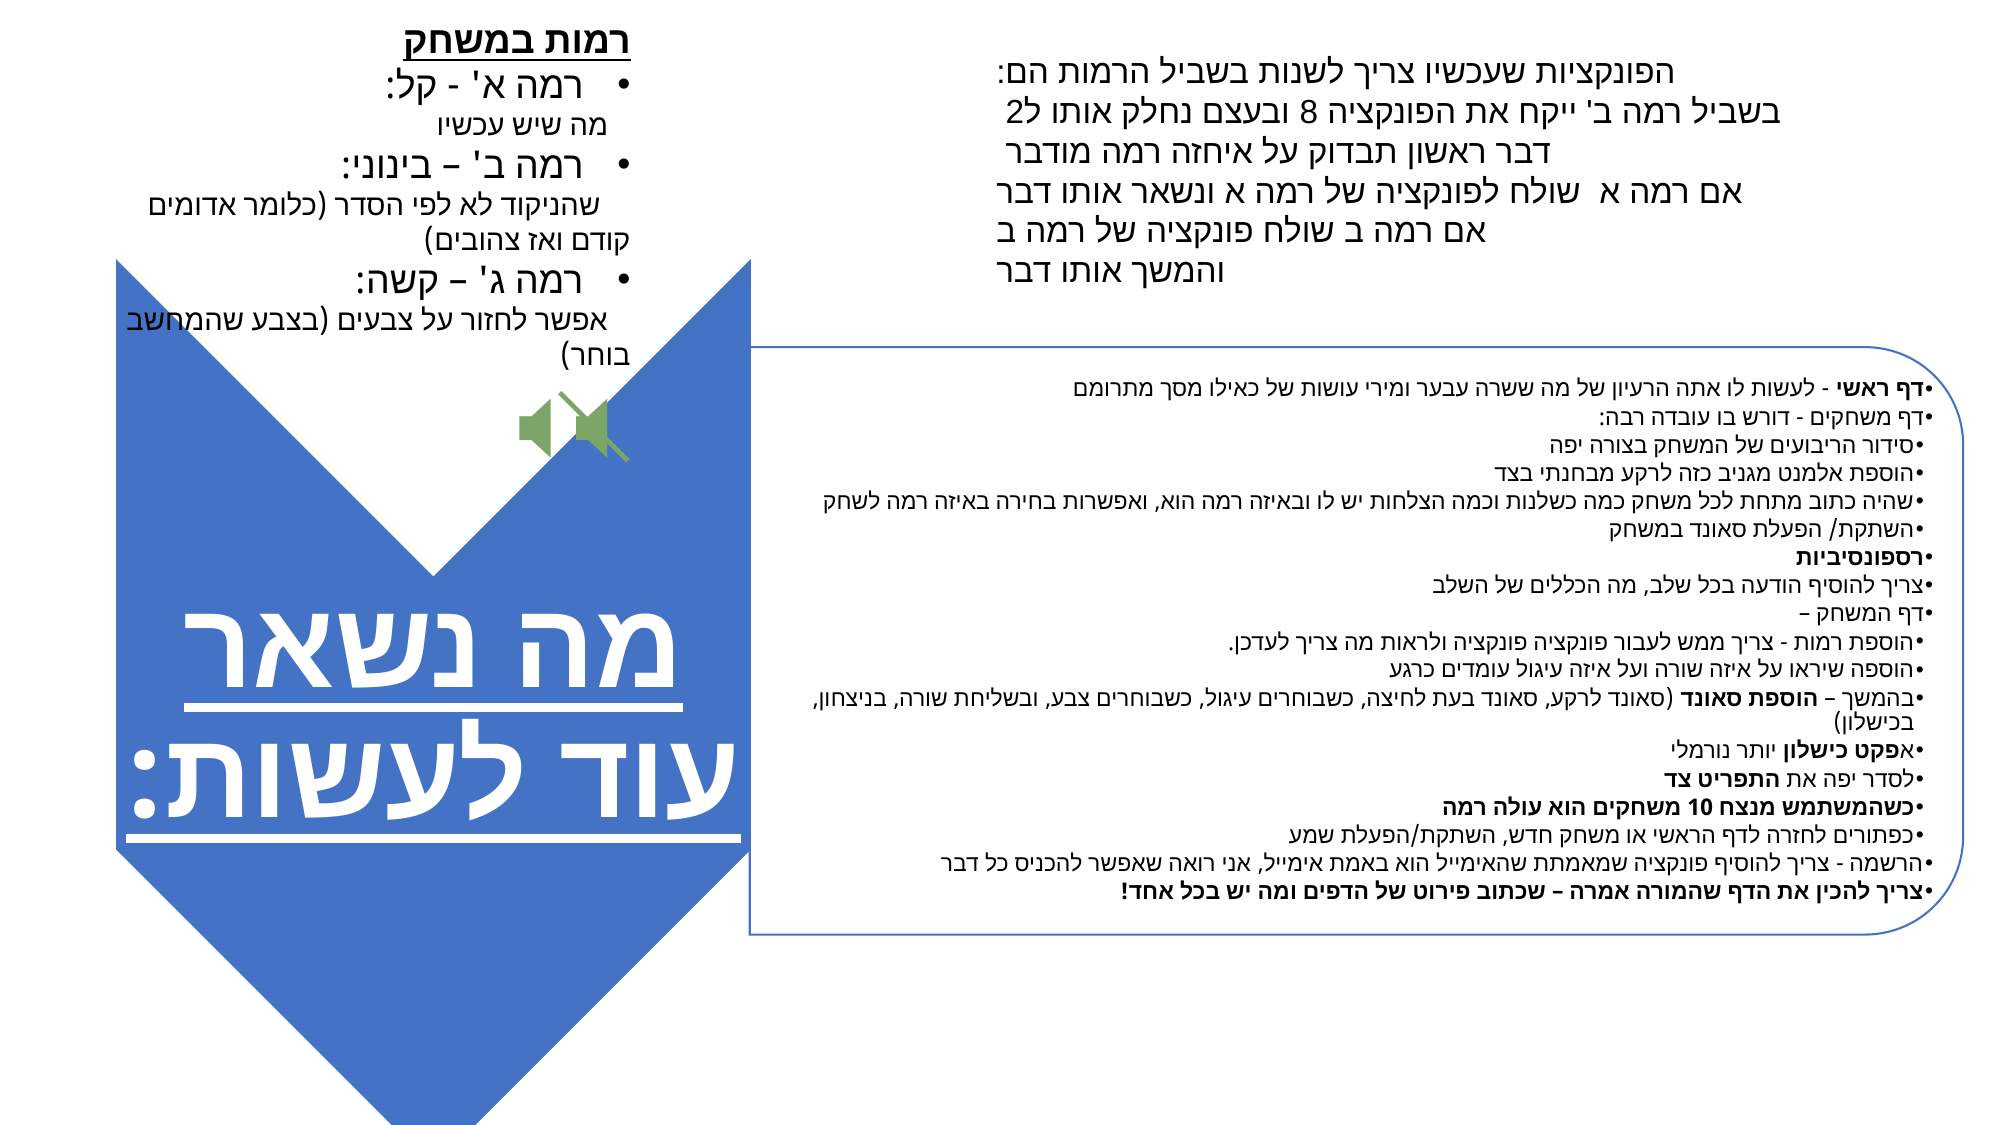

רמות במשחק
רמה א' - קל:
   מה שיש עכשיו
רמה ב' – בינוני:
    שהניקוד לא לפי הסדר (כלומר אדומים קודם ואז צהובים)
רמה ג' – קשה:
   אפשר לחזור על צבעים (בצבע שהמחשב בוחר)
🔇🔈

הפונקציות שעכשיו צריך לשנות בשביל הרמות הם:
בשביל רמה ב' ייקח את הפונקציה 8 ובעצם נחלק אותו ל2
דבר ראשון תבדוק על איחזה רמה מודבר
אם רמה א  שולח לפונקציה של רמה א ונשאר אותו דבר
אם רמה ב שולח פונקציה של רמה ב
והמשך אותו דבר

מה נשאר עוד לעשות:
דף ראשי - לעשות לו אתה הרעיון של מה ששרה עבער ומירי עושות של כאילו מסך מתרומם
דף משחקים - דורש בו עובדה רבה:
סידור הריבועים של המשחק בצורה יפה
הוספת אלמנט מגניב כזה לרקע מבחנתי בצד
שהיה כתוב מתחת לכל משחק כמה כשלנות וכמה הצלחות יש לו ובאיזה רמה הוא, ואפשרות בחירה באיזה רמה לשחק
השתקת/ הפעלת סאונד במשחק
רספונסיביות
צריך להוסיף הודעה בכל שלב, מה הכללים של השלב
דף המשחק –
הוספת רמות - צריך ממש לעבור פונקציה פונקציה ולראות מה צריך לעדכן.
הוספה שיראו על איזה שורה ועל איזה עיגול עומדים כרגע
בהמשך – הוספת סאונד (סאונד לרקע, סאונד בעת לחיצה, כשבוחרים עיגול, כשבוחרים צבע, ובשליחת שורה, בניצחון, בכישלון)
אפקט כישלון יותר נורמלי
לסדר יפה את התפריט צד
כשהמשתמש מנצח 10 משחקים הוא עולה רמה
כפתורים לחזרה לדף הראשי או משחק חדש, השתקת/הפעלת שמע
הרשמה - צריך להוסיף פונקציה שמאמתת שהאימייל הוא באמת אימייל, אני רואה שאפשר להכניס כל דבר
צריך להכין את הדף שהמורה אמרה – שכתוב פירוט של הדפים ומה יש בכל אחד!